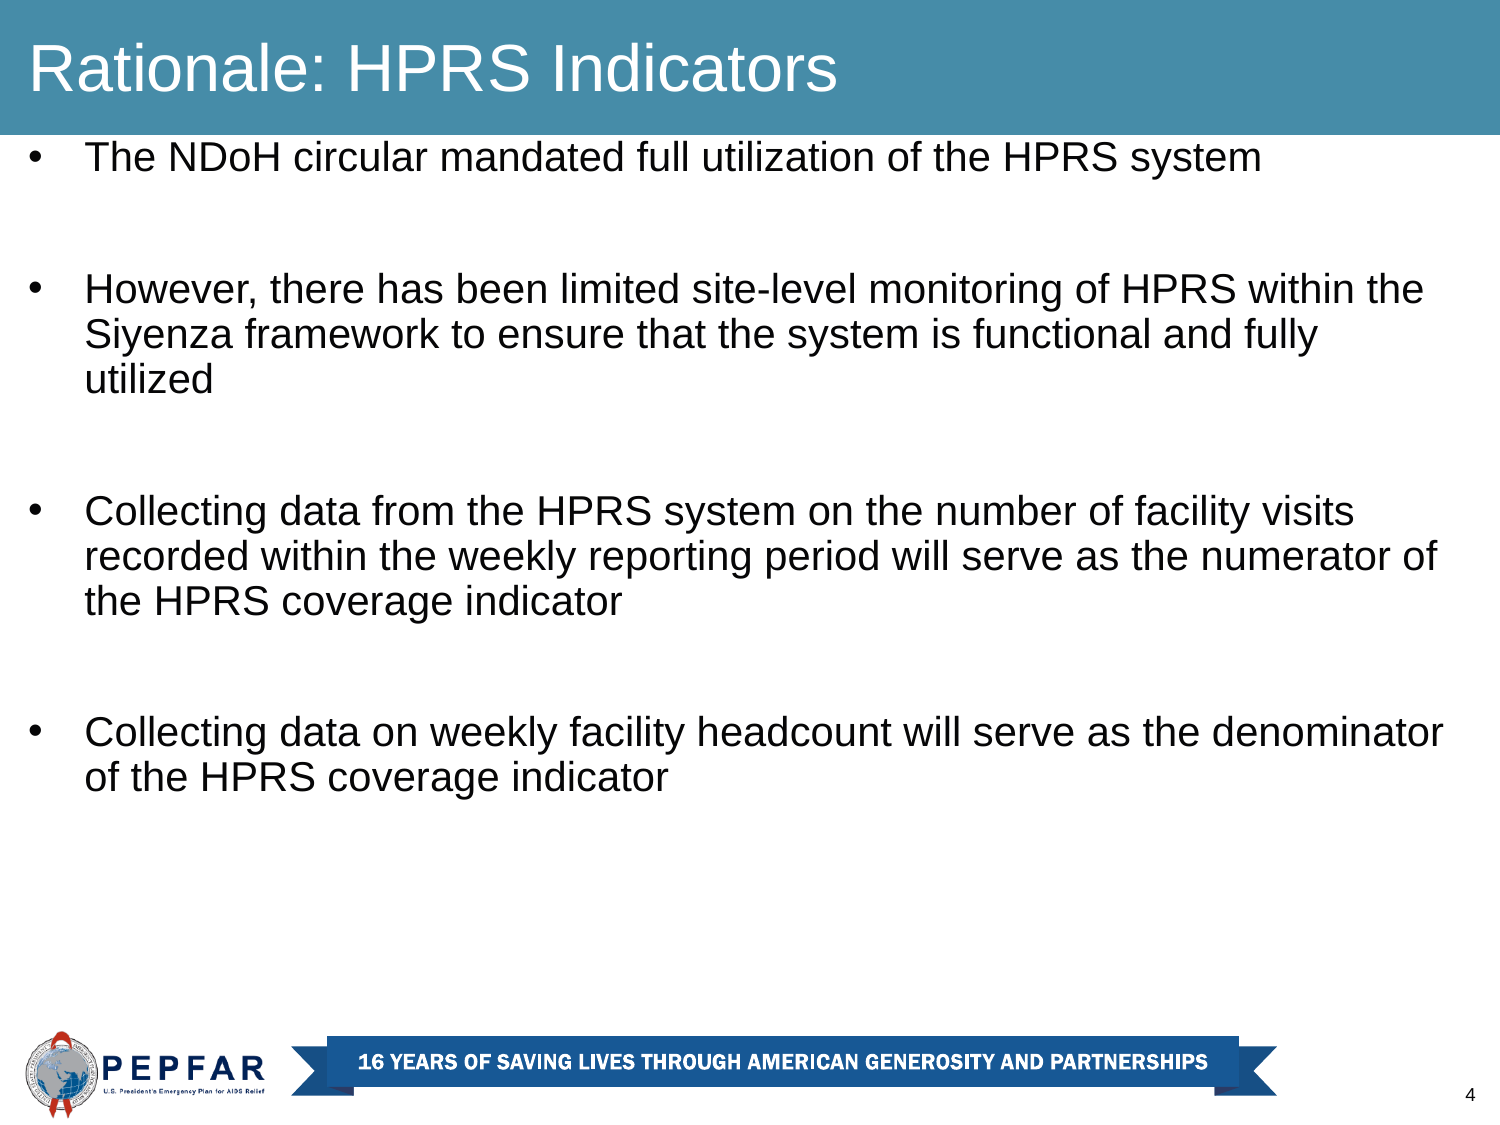

Rationale: HPRS Indicators
The NDoH circular mandated full utilization of the HPRS system

However, there has been limited site-level monitoring of HPRS within the Siyenza framework to ensure that the system is functional and fully utilized

Collecting data from the HPRS system on the number of facility visits recorded within the weekly reporting period will serve as the numerator of the HPRS coverage indicator

Collecting data on weekly facility headcount will serve as the denominator of the HPRS coverage indicator